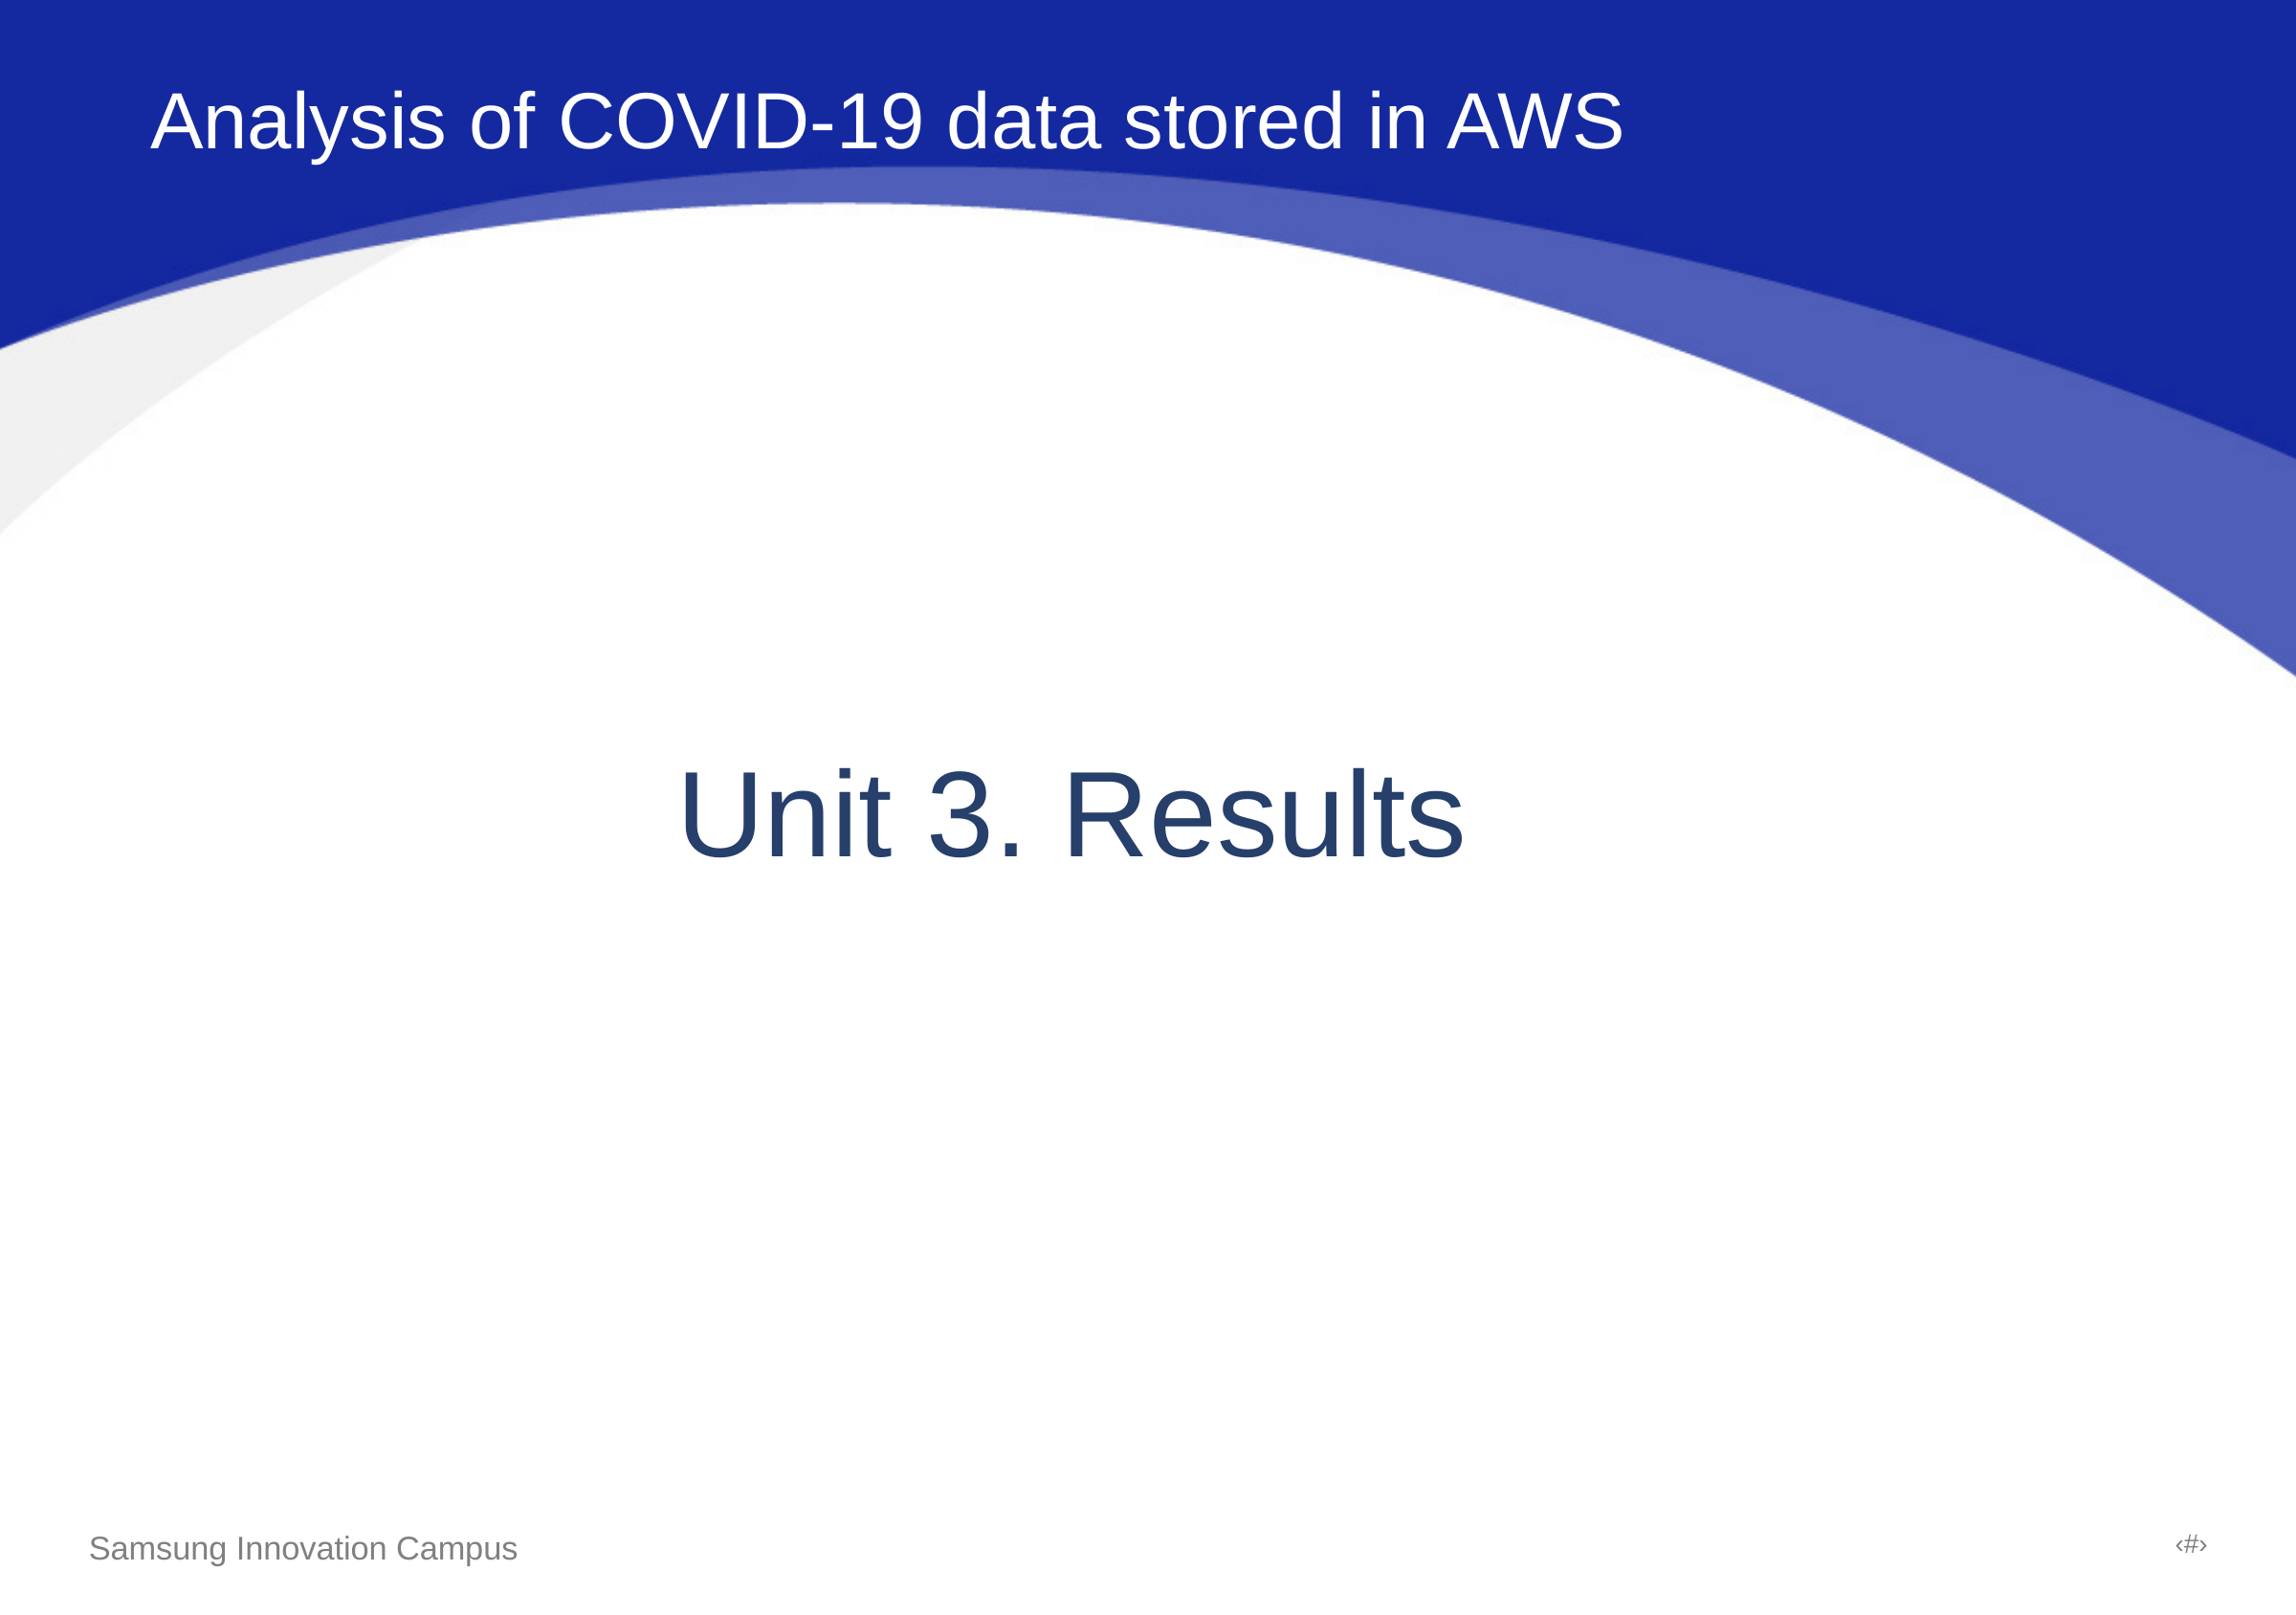

Analysis of COVID-19 data stored in AWS
Unit 3. Results

‹#›
Samsung Innovation Campus